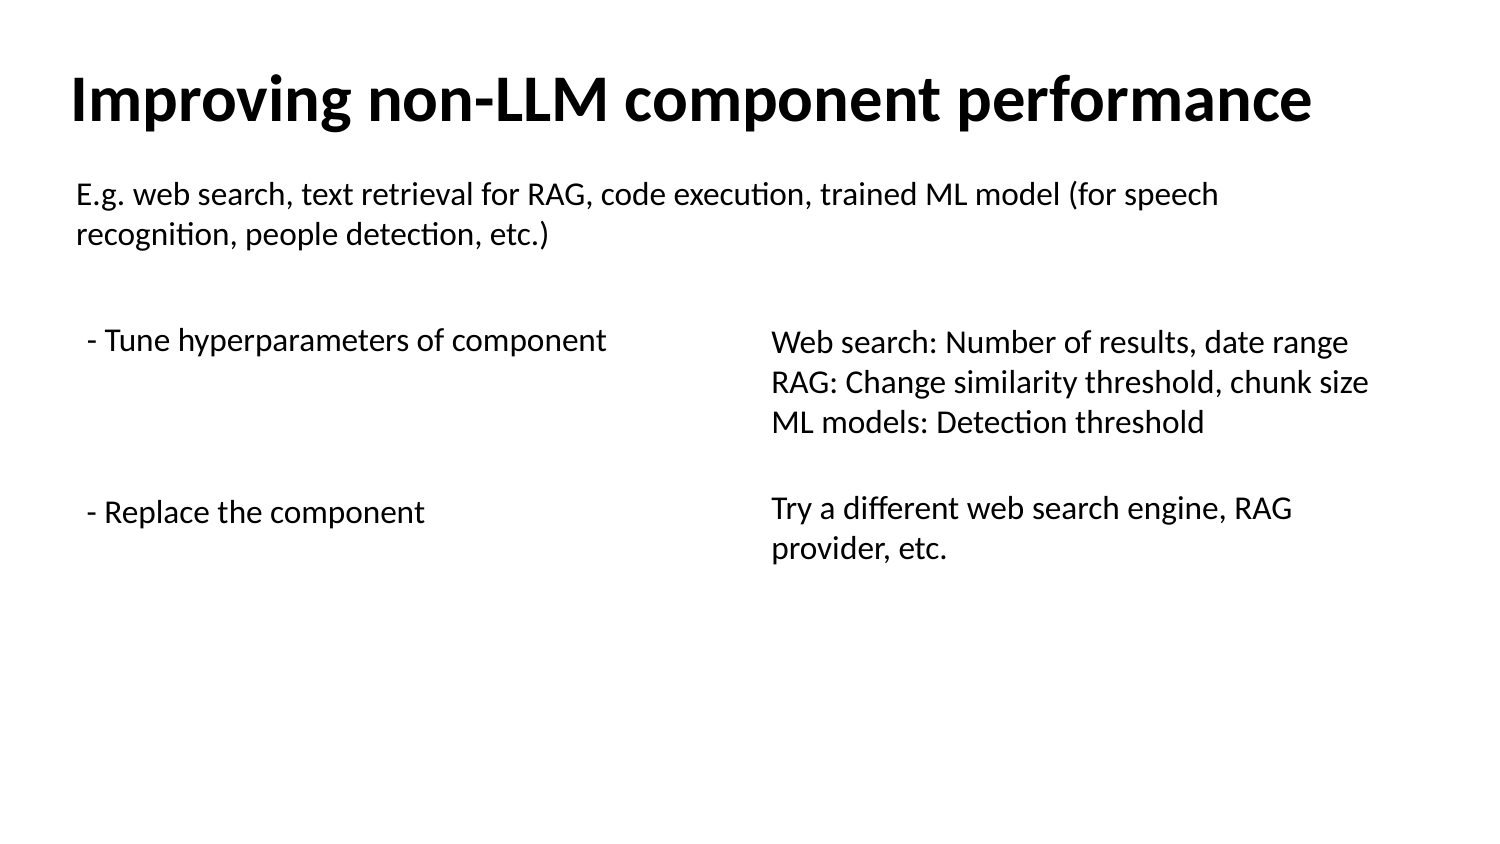

Improving non-LLM component performance
E.g. web search, text retrieval for RAG, code execution, trained ML model (for speech recognition, people detection, etc.)
- Tune hyperparameters of component
Web search: Number of results, date range RAG: Change similarity threshold, chunk size ML models: Detection threshold
Try a different web search engine, RAG provider, etc.
- Replace the component